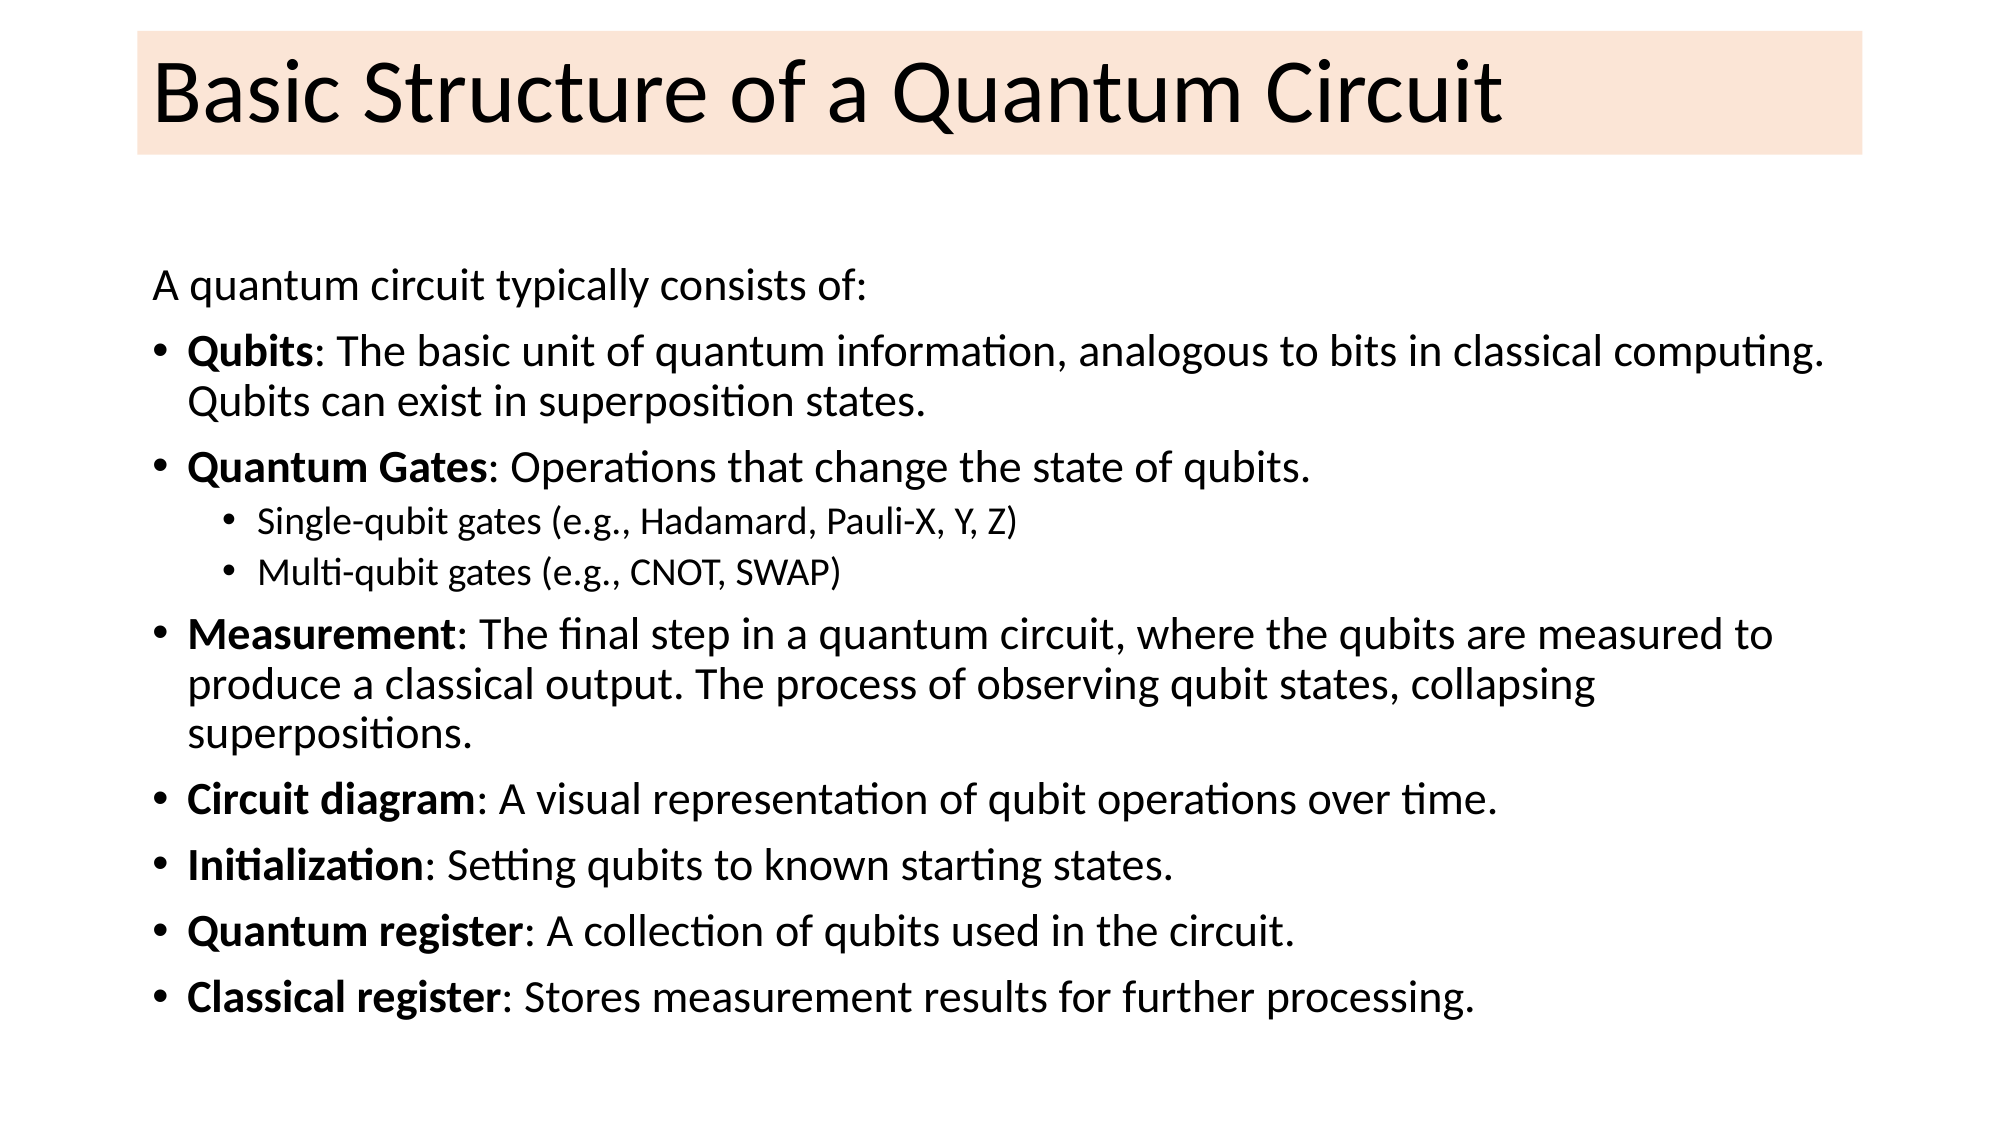

# Basic Structure of a Quantum Circuit
A quantum circuit typically consists of:
Qubits: The basic unit of quantum information, analogous to bits in classical computing. Qubits can exist in superposition states.
Quantum Gates: Operations that change the state of qubits.
Single-qubit gates (e.g., Hadamard, Pauli-X, Y, Z)
Multi-qubit gates (e.g., CNOT, SWAP)
Measurement: The final step in a quantum circuit, where the qubits are measured to produce a classical output. The process of observing qubit states, collapsing superpositions.
Circuit diagram: A visual representation of qubit operations over time.
Initialization: Setting qubits to known starting states.
Quantum register: A collection of qubits used in the circuit.
Classical register: Stores measurement results for further processing.